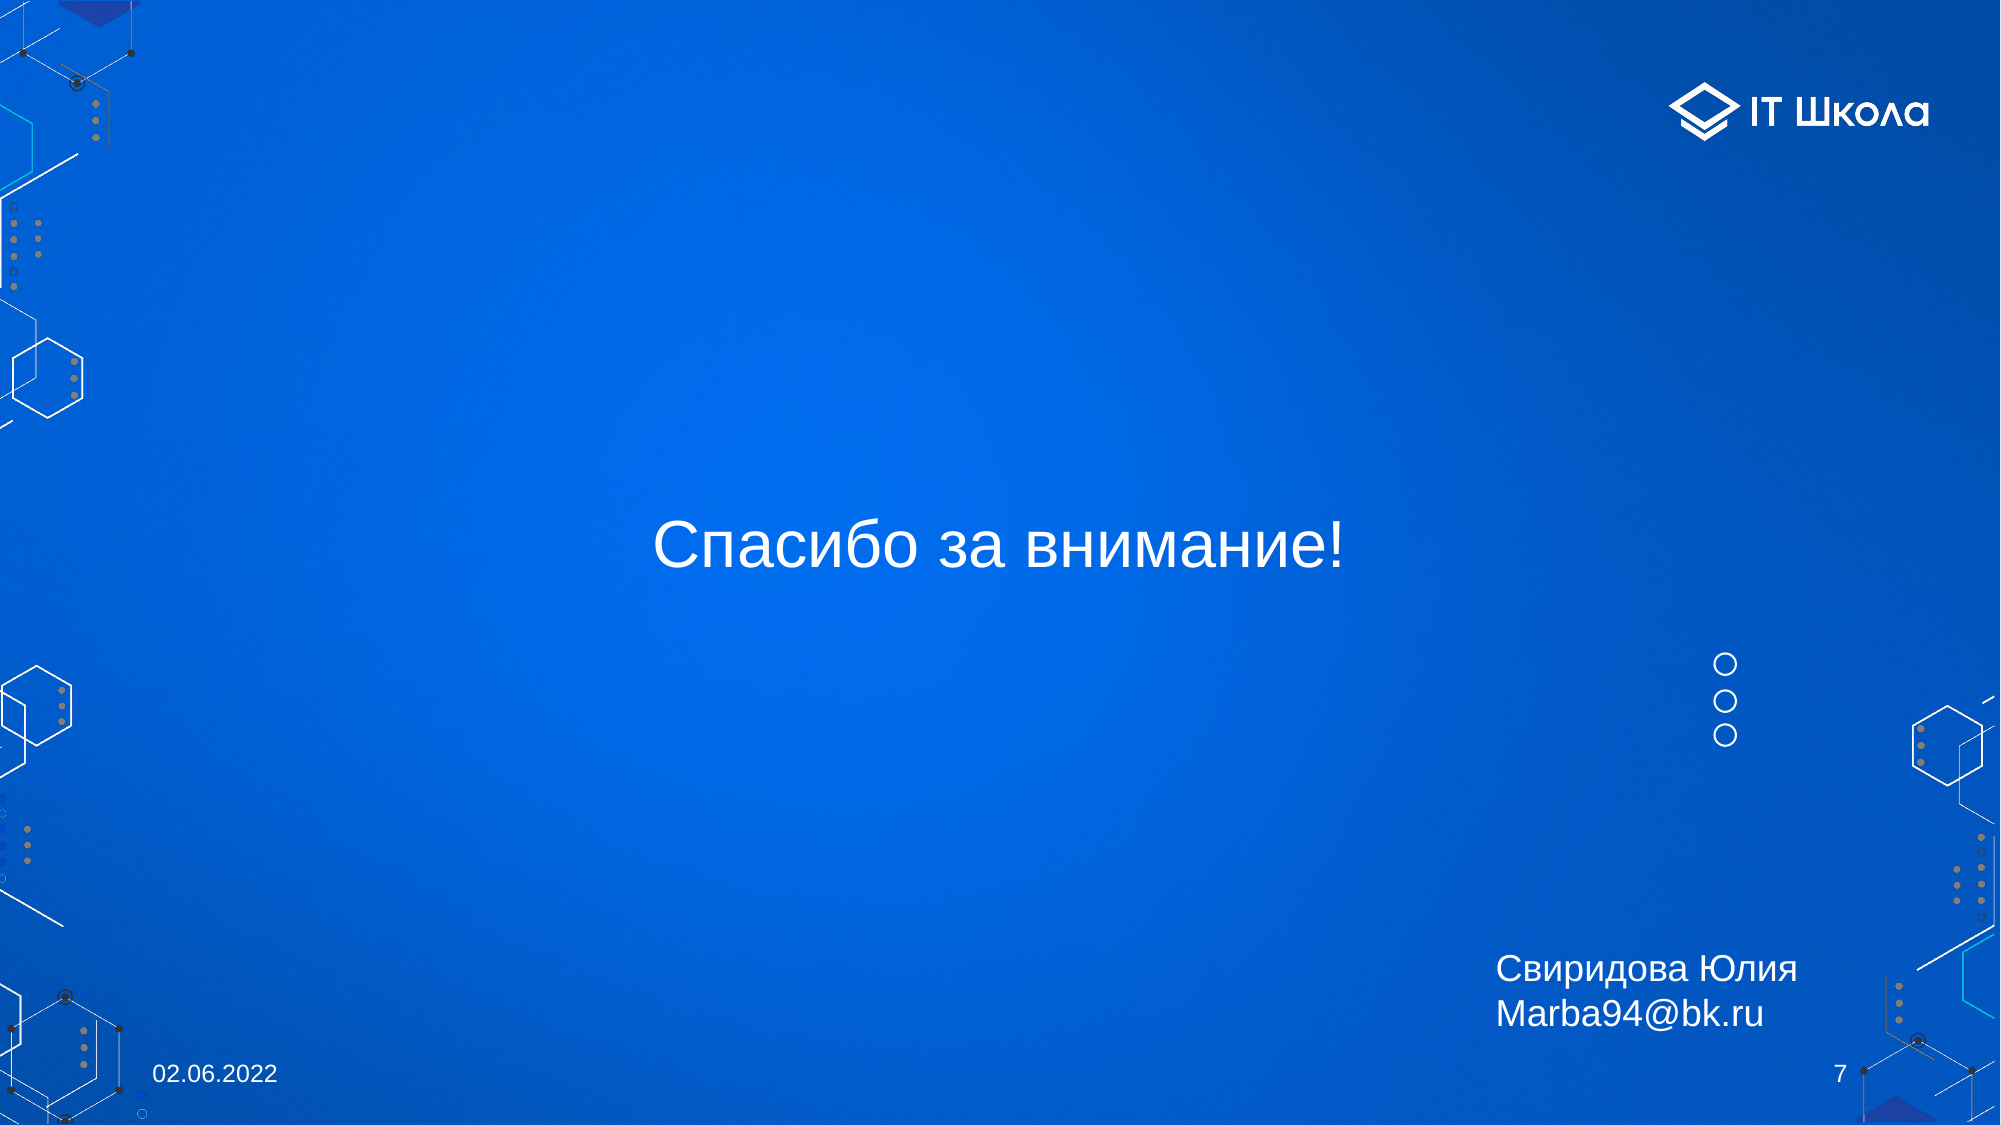

# Спасибо за внимание!

Свиридова Юлия
Marba94@bk.ru
02.06.2022
7